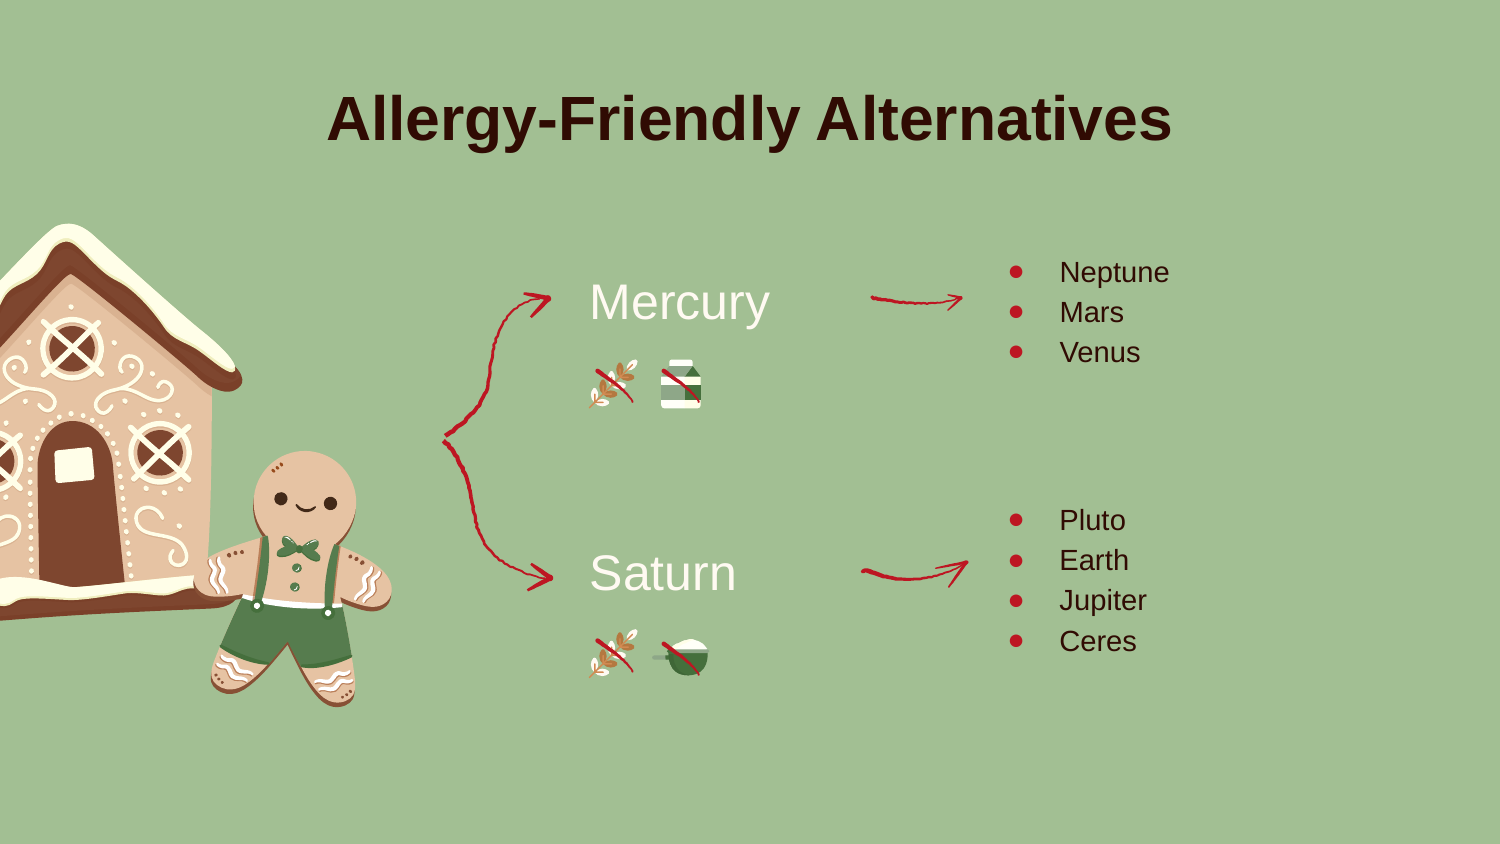

Allergy-Friendly Alternatives

Neptune
Mars
Venus
# Mercury

Pluto
Earth
Jupiter
Ceres
Saturn